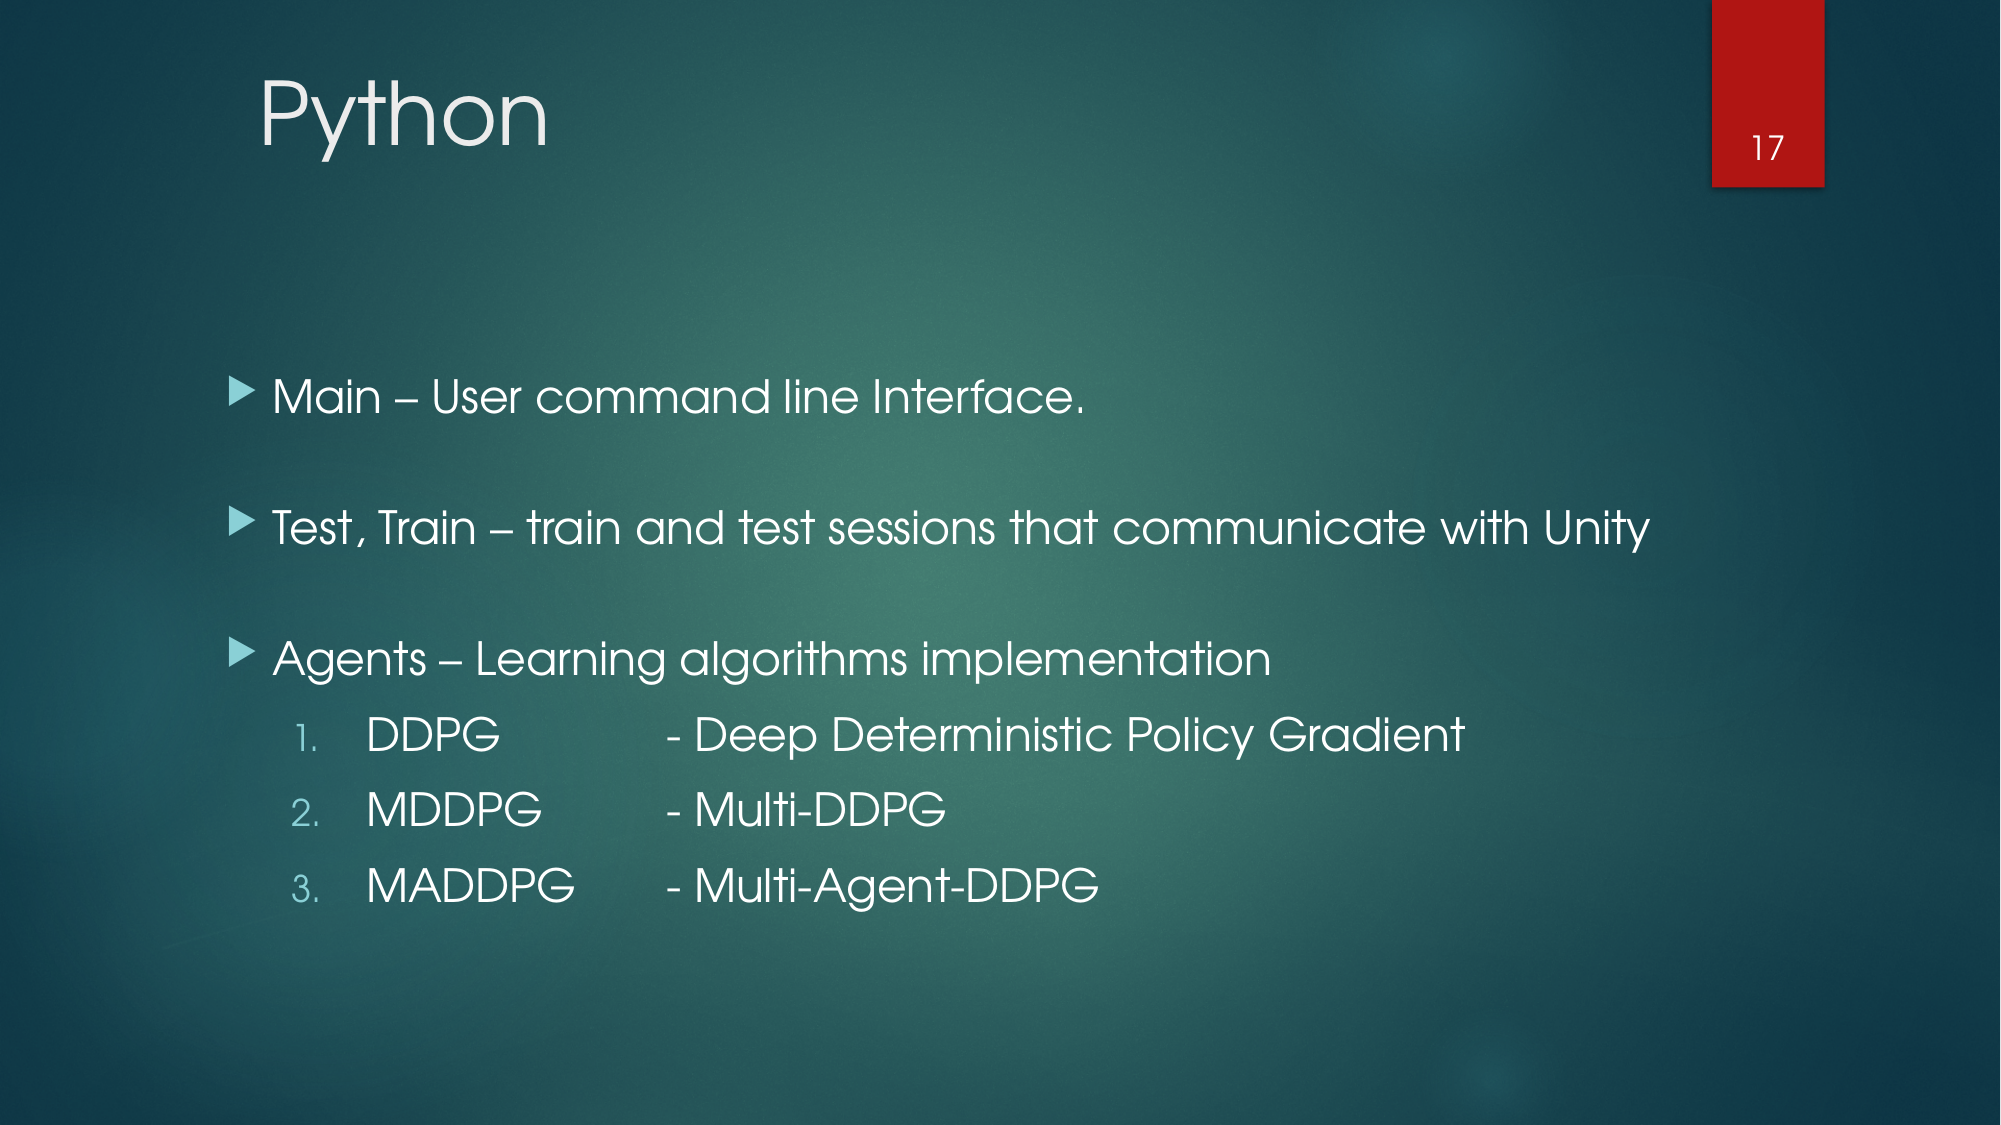

17
# Python

Main – User command line Interface.
Test, Train – train and test sessions that communicate with Unity
Agents – Learning algorithms implementation
DDPG 		- Deep Deterministic Policy Gradient
MDDPG	- Multi-DDPG
MADDPG	- Multi-Agent-DDPG